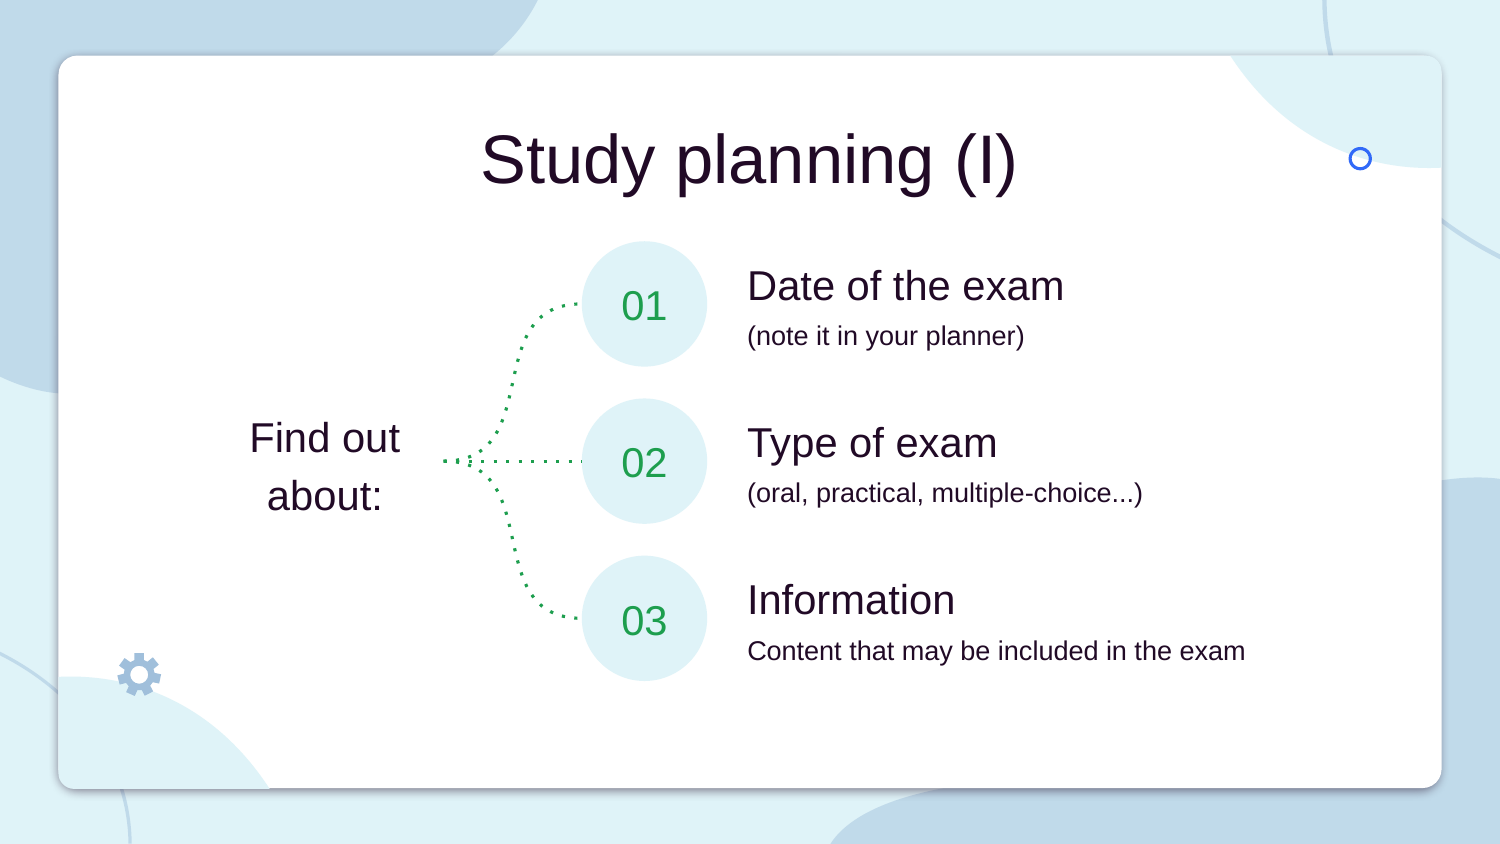

# Study planning (I)

Date of the exam
01
(note it in your planner)
Find out about:
Type of exam
02
(oral, practical, multiple-choice...)
Information
03
Content that may be included in the exam